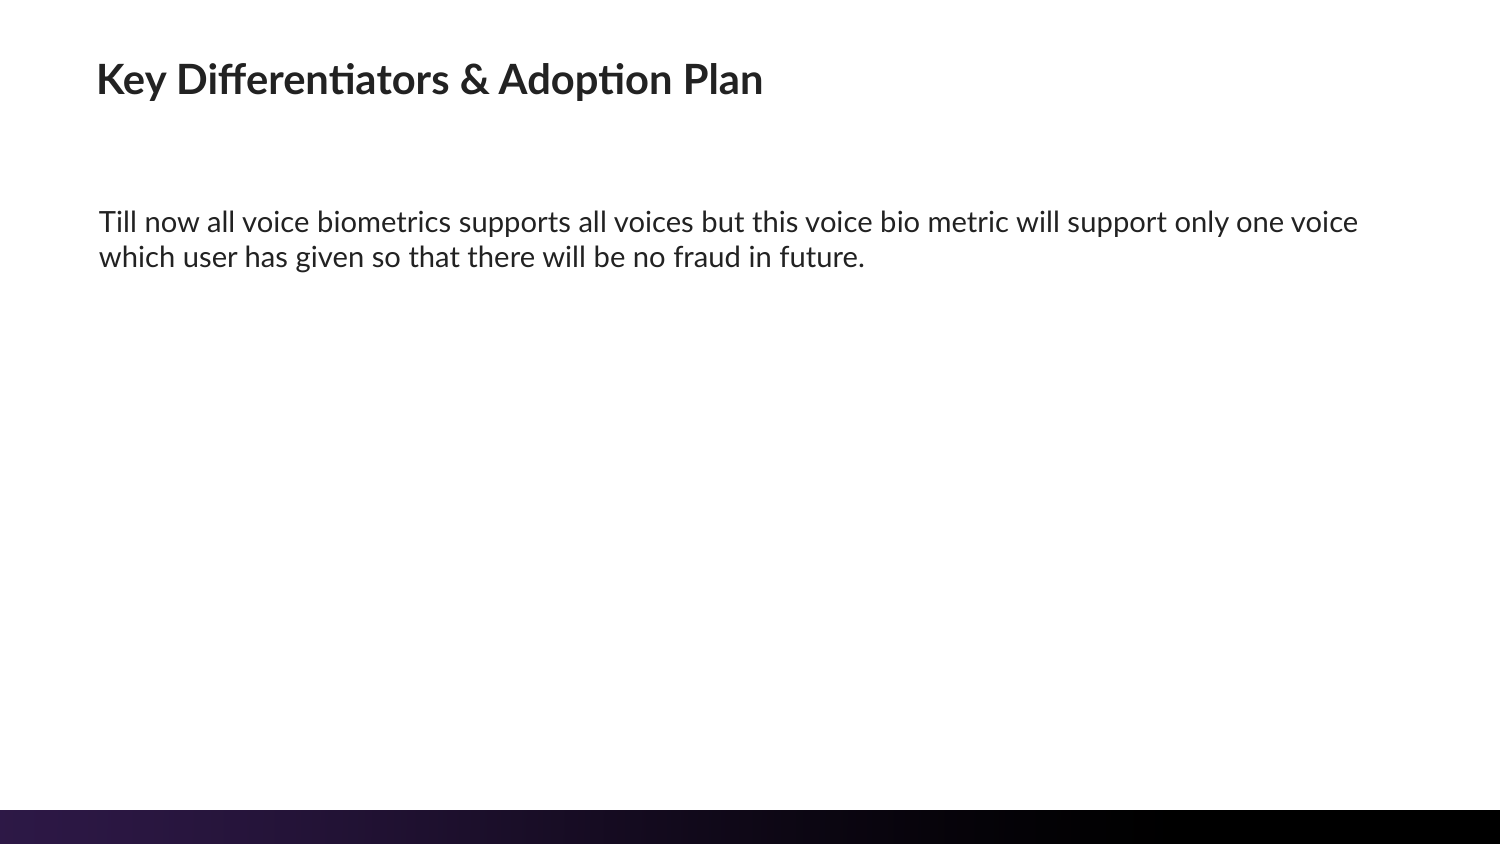

# Key Differentiators & Adoption Plan
Till now all voice biometrics supports all voices but this voice bio metric will support only one voice which user has given so that there will be no fraud in future.